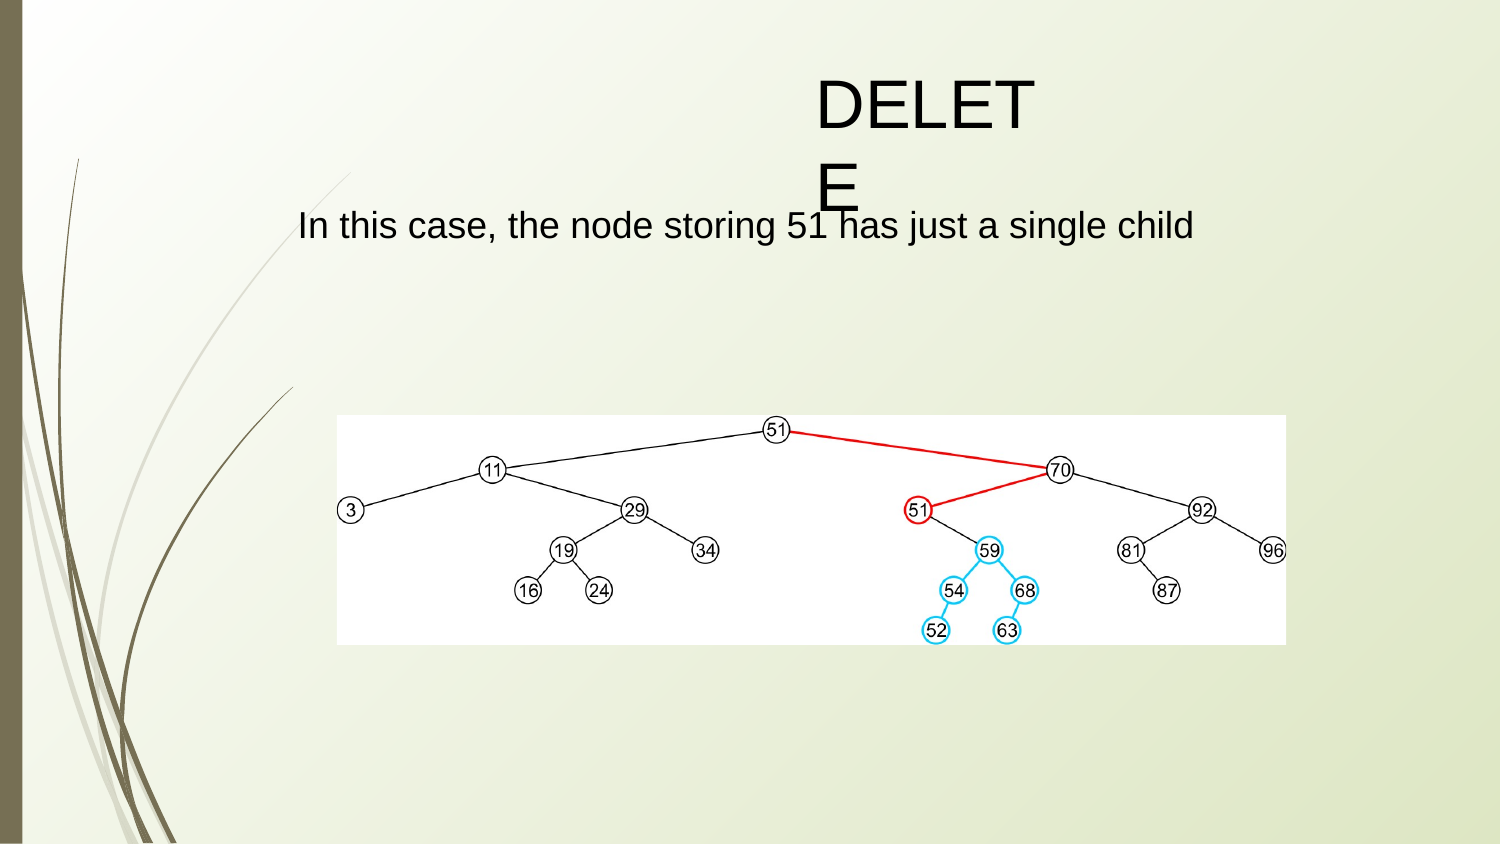

# DELETE
In this case, the node storing 51 has just a single child